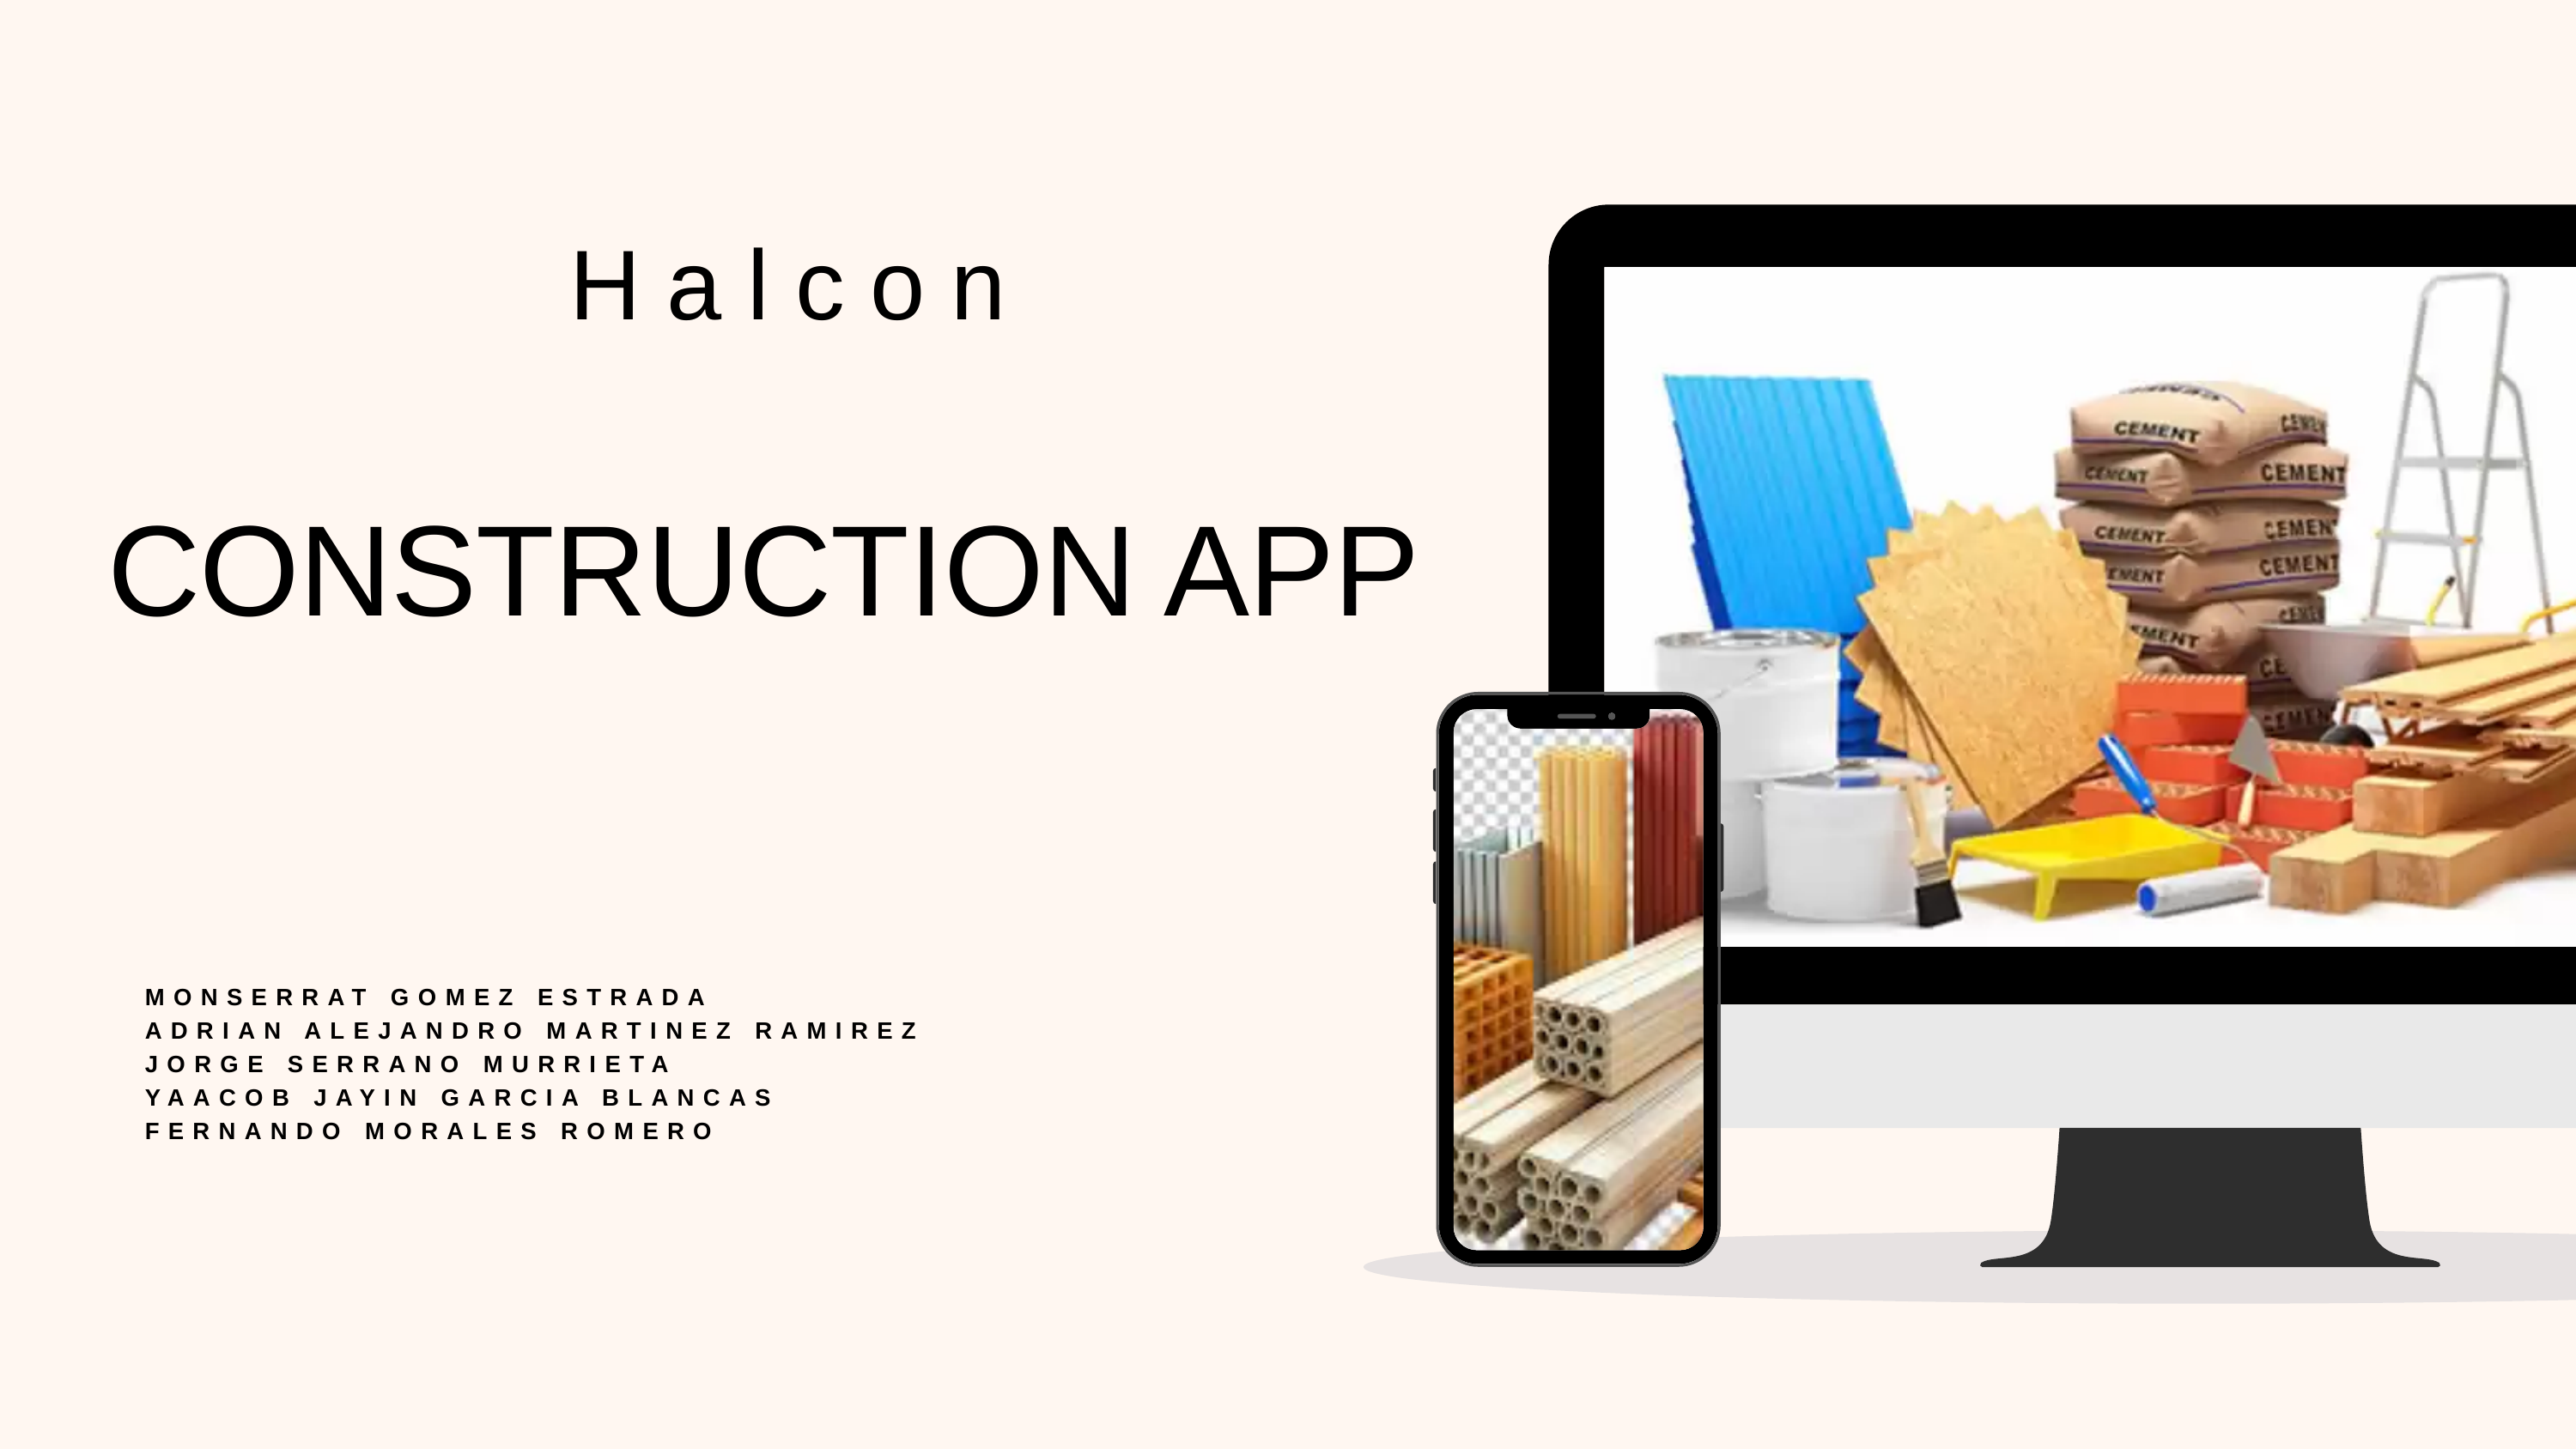

Halcon
CONSTRUCTION APP

MONSERRAT GOMEZ ESTRADA
ADRIAN ALEJANDRO MARTINEZ RAMIREZ
JORGE SERRANO MURRIETA
YAACOB JAYIN GARCIA BLANCAS
FERNANDO MORALES ROMERO